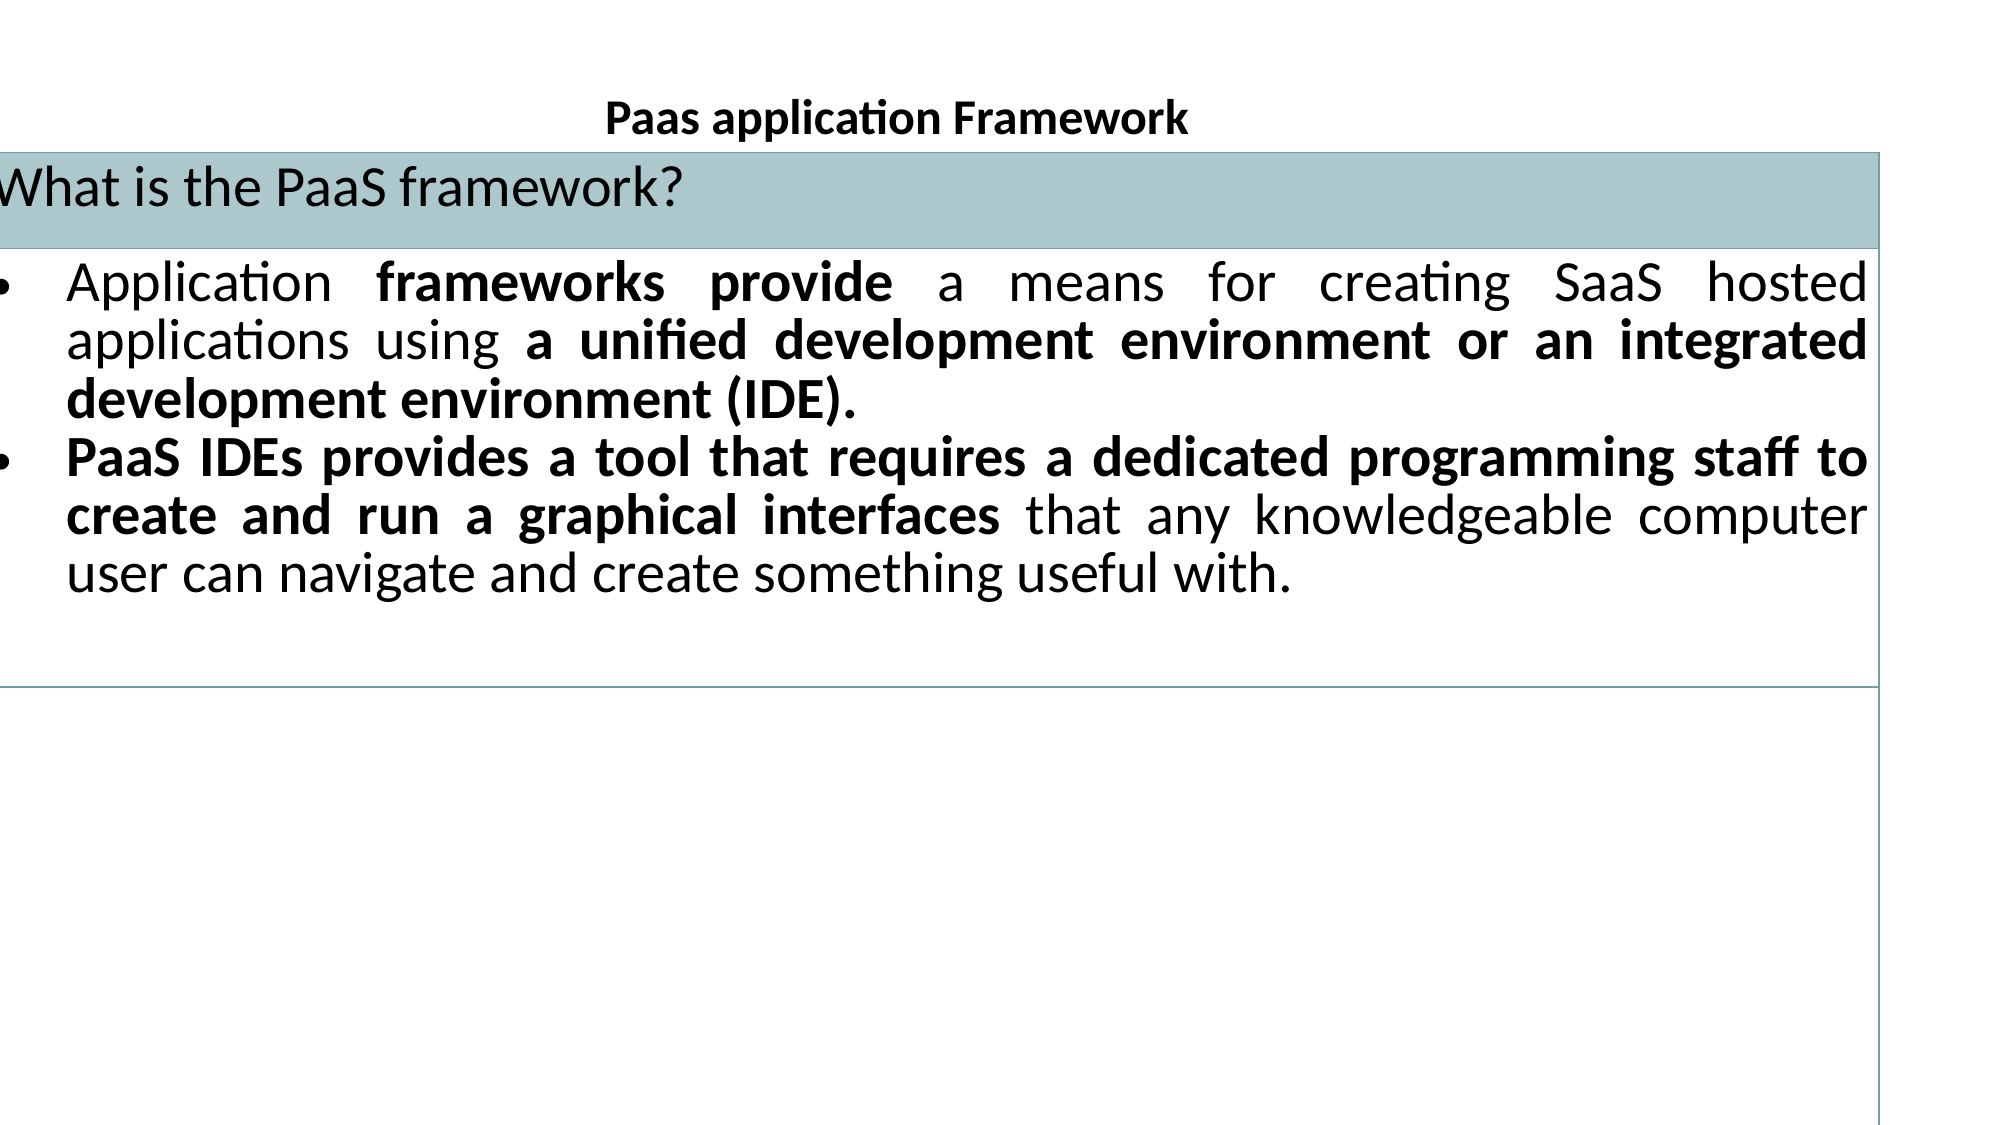

Paas application Framework
| What is the PaaS framework? |
| --- |
| Application frameworks provide a means for creating SaaS hosted applications using a unified development environment or an integrated development environment (IDE). PaaS IDEs provides a tool that requires a dedicated programming staff to create and run a graphical interfaces that any knowledgeable computer user can navigate and create something useful with. |
|  |
| the site Squarespace.com was chosen to illustrate a point-and-click CMS system aimed at supporting individuals, small businesses, and other small organizations. |
| Squarespace is often associated with blogging tools (as is Drupal), but it is more than that. Squarespace works with photos, imports information from other social tools, and allows very attractive Web sites to be created by average users. |